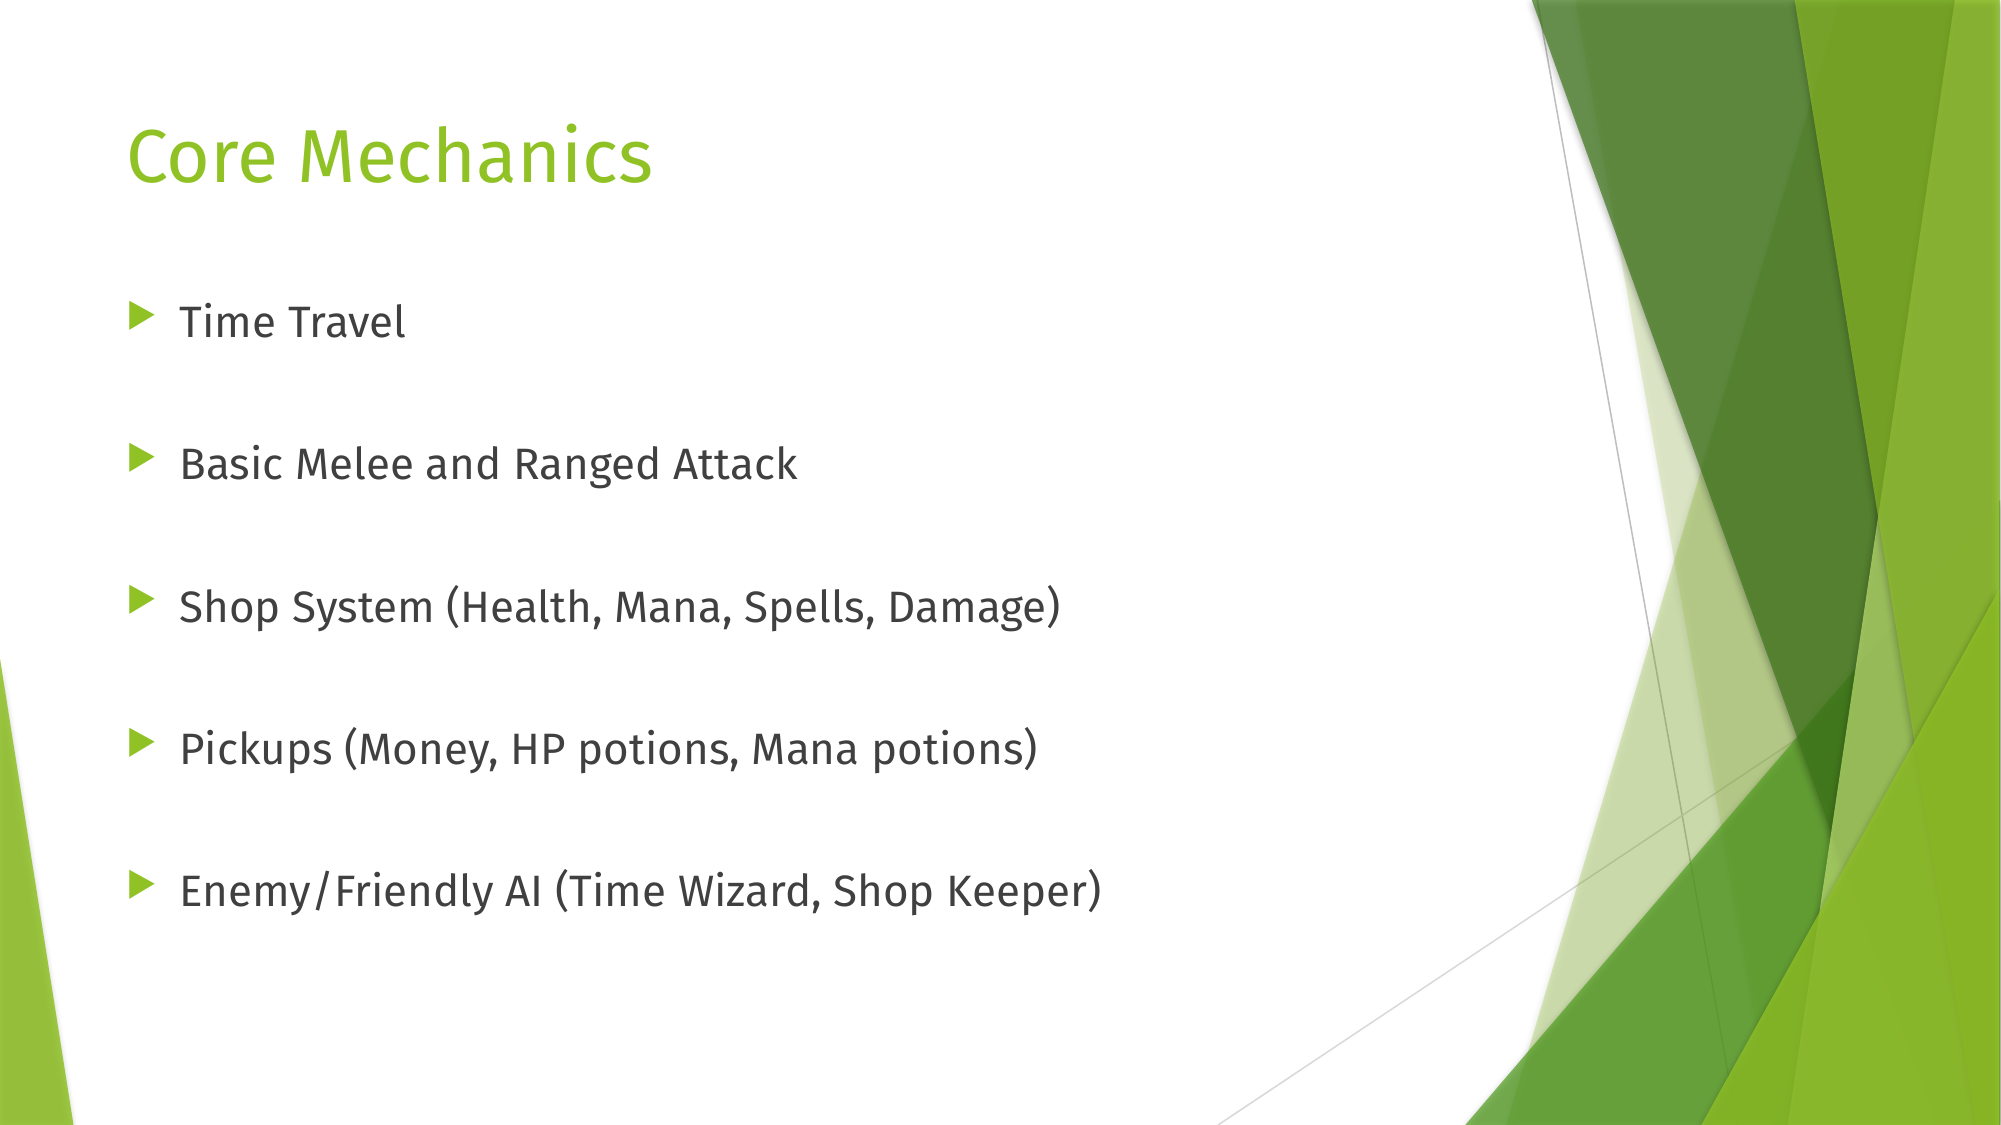

# Core Mechanics
Time Travel

Basic Melee and Ranged Attack

Shop System (Health, Mana, Spells, Damage)

Pickups (Money, HP potions, Mana potions)

Enemy/Friendly AI (Time Wizard, Shop Keeper)